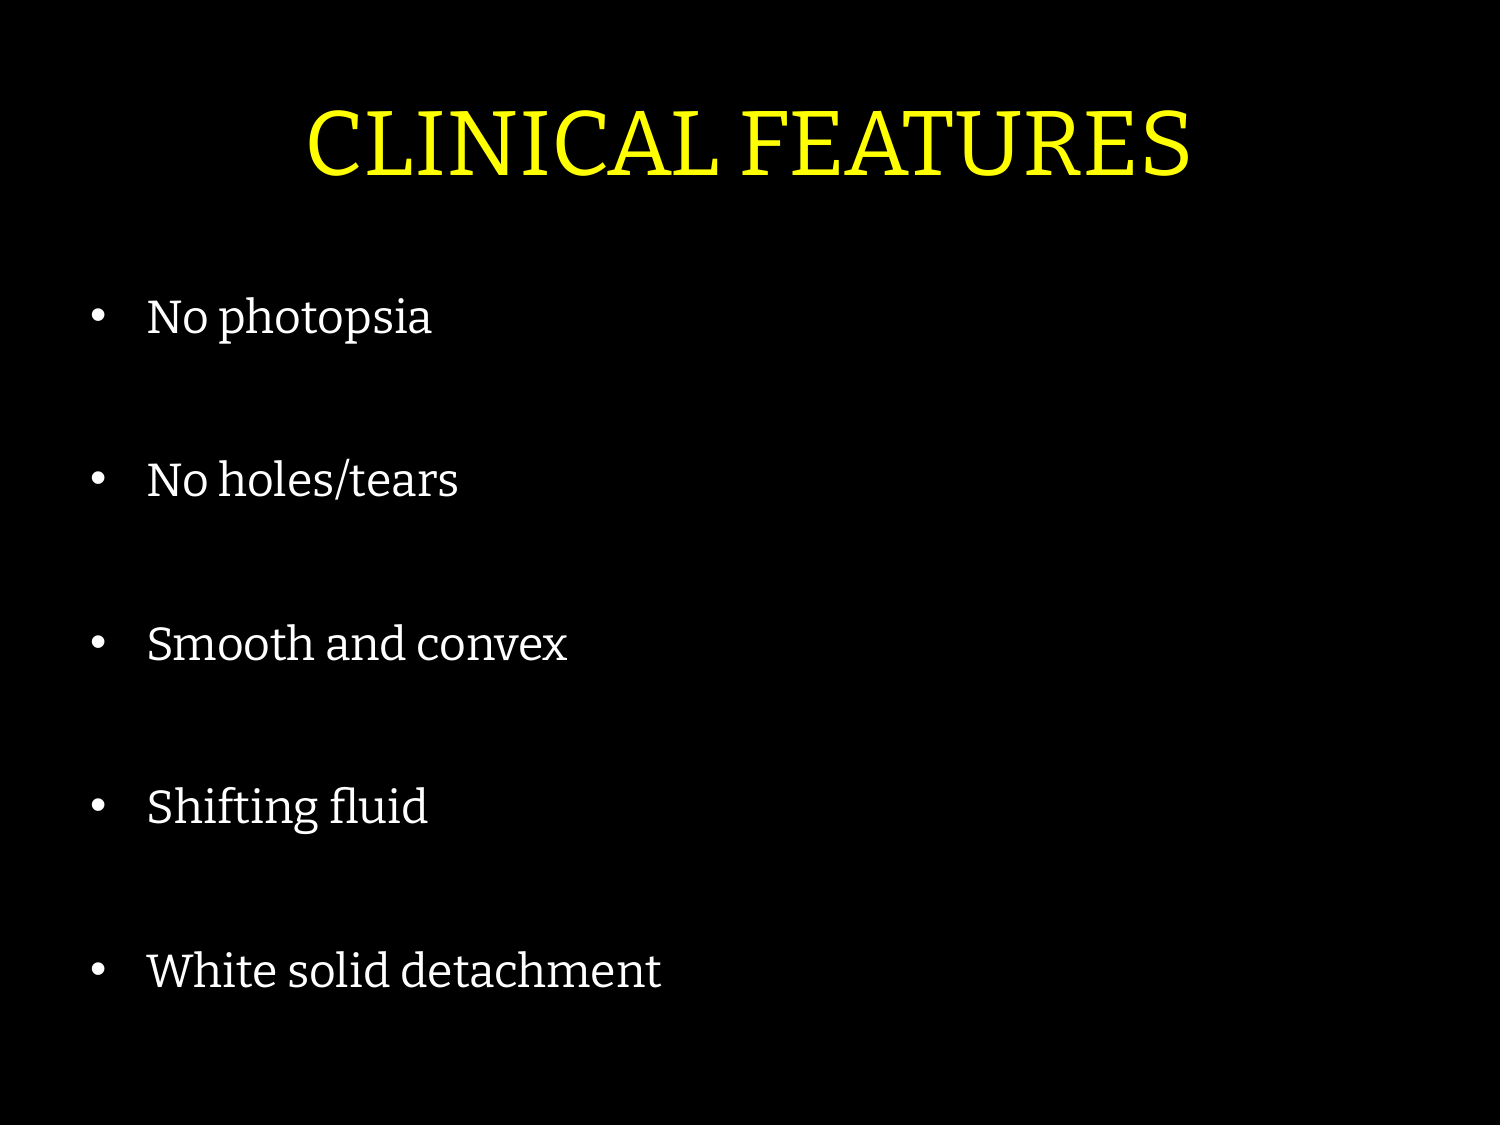

# CLINICAL FEATURES
No photopsia

No holes/tears

Smooth and convex

Shifting fluid

White solid detachment